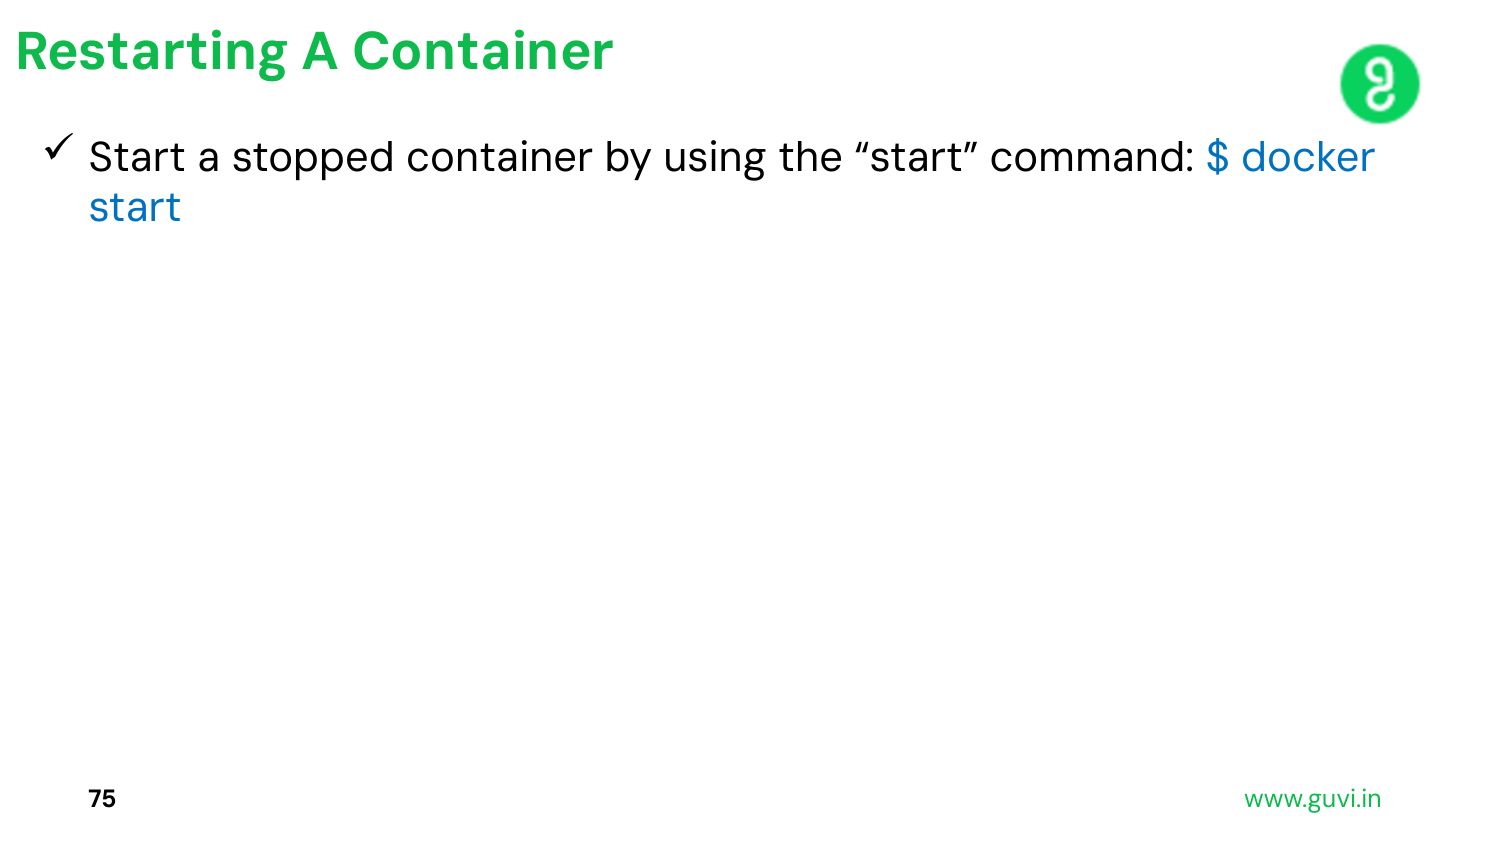

Restarting A Container
Start a stopped container by using the “start” command: $ docker start
75
www.guvi.in